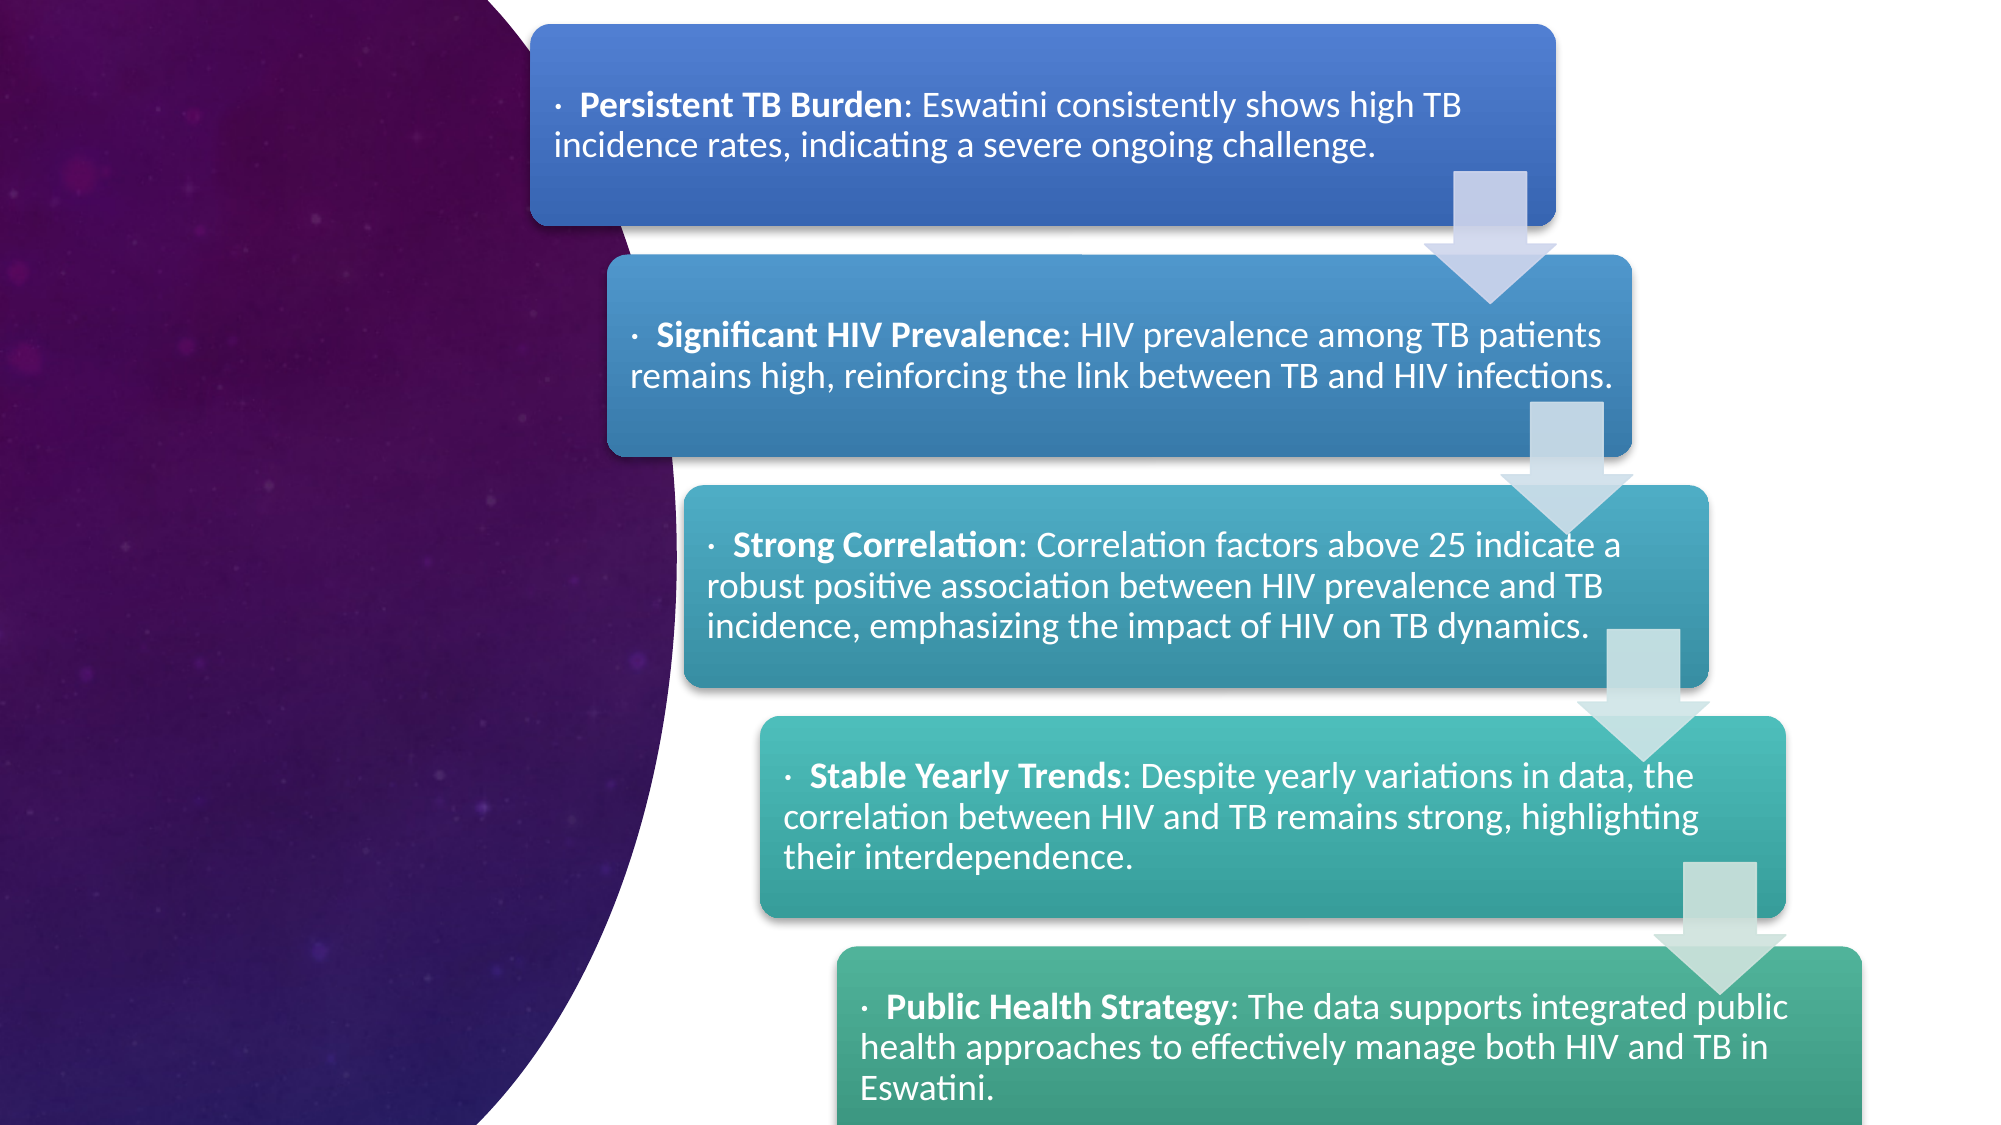

·  Persistent TB Burden: Eswatini consistently shows high TB incidence rates, indicating a severe ongoing challenge.
·  Significant HIV Prevalence: HIV prevalence among TB patients remains high, reinforcing the link between TB and HIV infections.
·  Strong Correlation: Correlation factors above 25 indicate a robust positive association between HIV prevalence and TB incidence, emphasizing the impact of HIV on TB dynamics.
·  Stable Yearly Trends: Despite yearly variations in data, the correlation between HIV and TB remains strong, highlighting their interdependence.
·  Public Health Strategy: The data supports integrated public health approaches to effectively manage both HIV and TB in Eswatini.